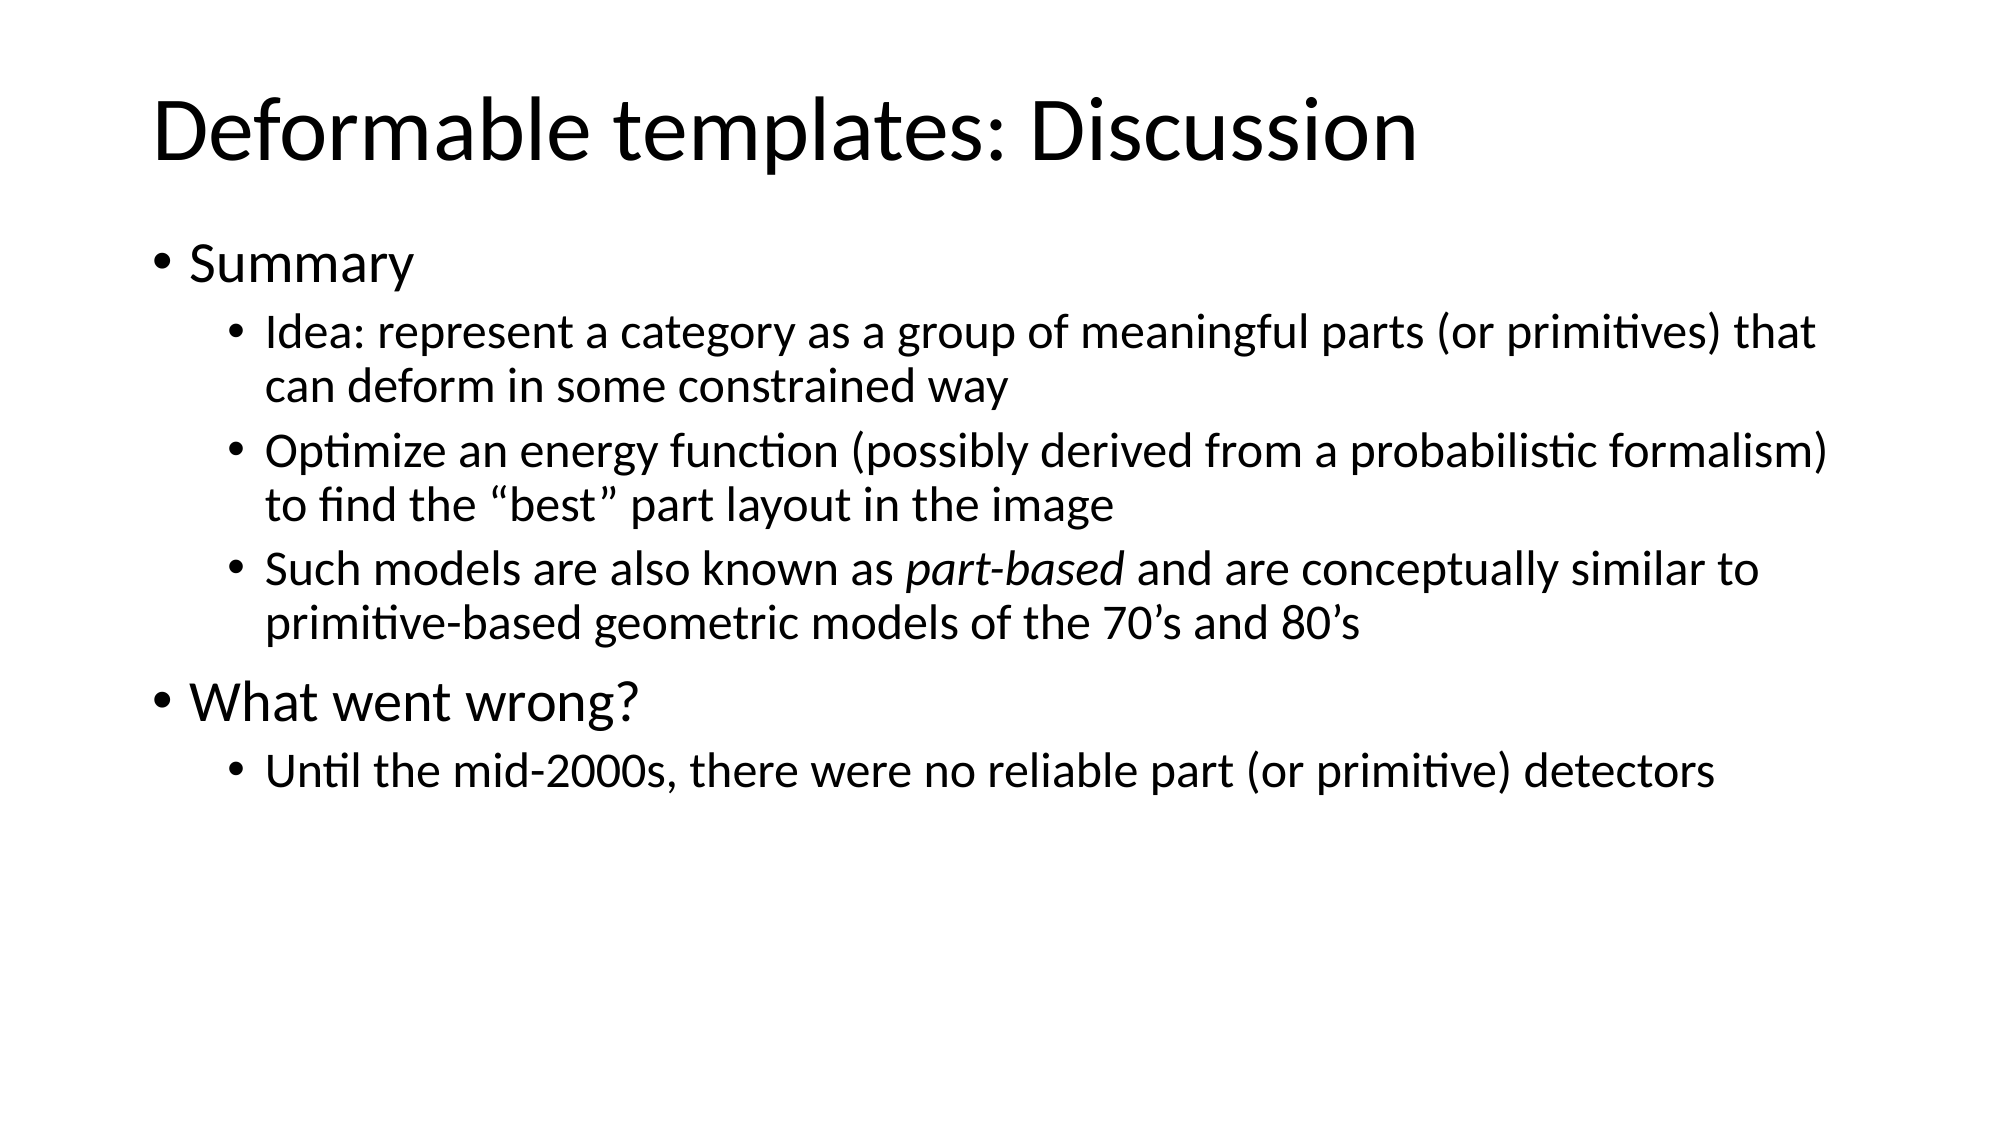

# Deformable templates: Discussion
Summary
Idea: represent a category as a group of meaningful parts (or primitives) that can deform in some constrained way
Optimize an energy function (possibly derived from a probabilistic formalism) to find the “best” part layout in the image
Such models are also known as part-based and are conceptually similar to primitive-based geometric models of the 70’s and 80’s
What went wrong?
Until the mid-2000s, there were no reliable part (or primitive) detectors